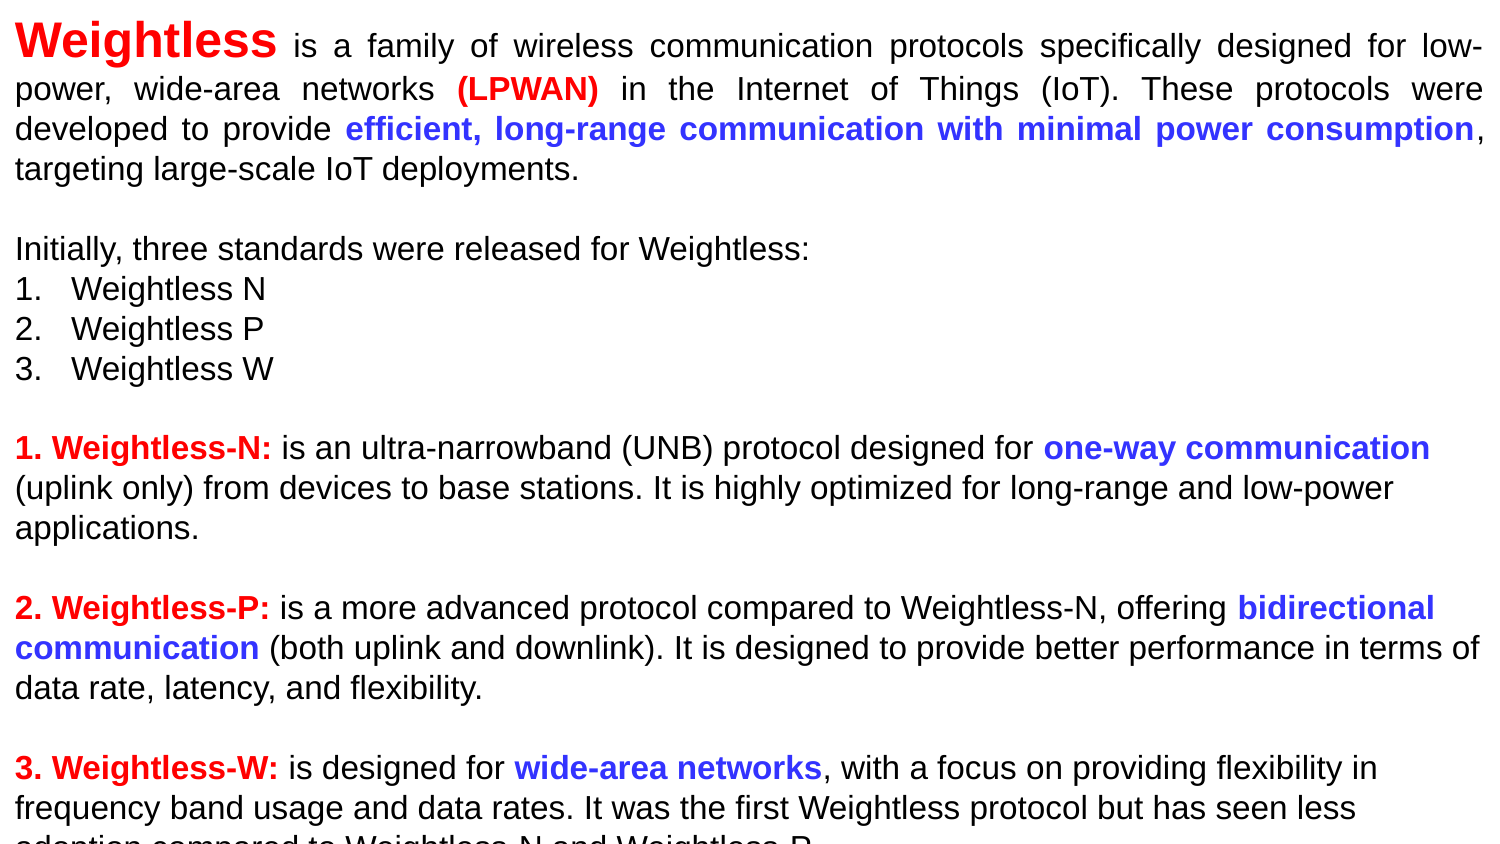

Weightless is a family of wireless communication protocols specifically designed for low-power, wide-area networks (LPWAN) in the Internet of Things (IoT). These protocols were developed to provide efficient, long-range communication with minimal power consumption, targeting large-scale IoT deployments.

Initially, three standards were released for Weightless:
Weightless N
Weightless P
Weightless W

1. Weightless-N: is an ultra-narrowband (UNB) protocol designed for one-way communication (uplink only) from devices to base stations. It is highly optimized for long-range and low-power applications.

2. Weightless-P: is a more advanced protocol compared to Weightless-N, offering bidirectional communication (both uplink and downlink). It is designed to provide better performance in terms of data rate, latency, and flexibility.

3. Weightless-W: is designed for wide-area networks, with a focus on providing flexibility in frequency band usage and data rates. It was the first Weightless protocol but has seen less adoption compared to Weightless-N and Weightless-P.